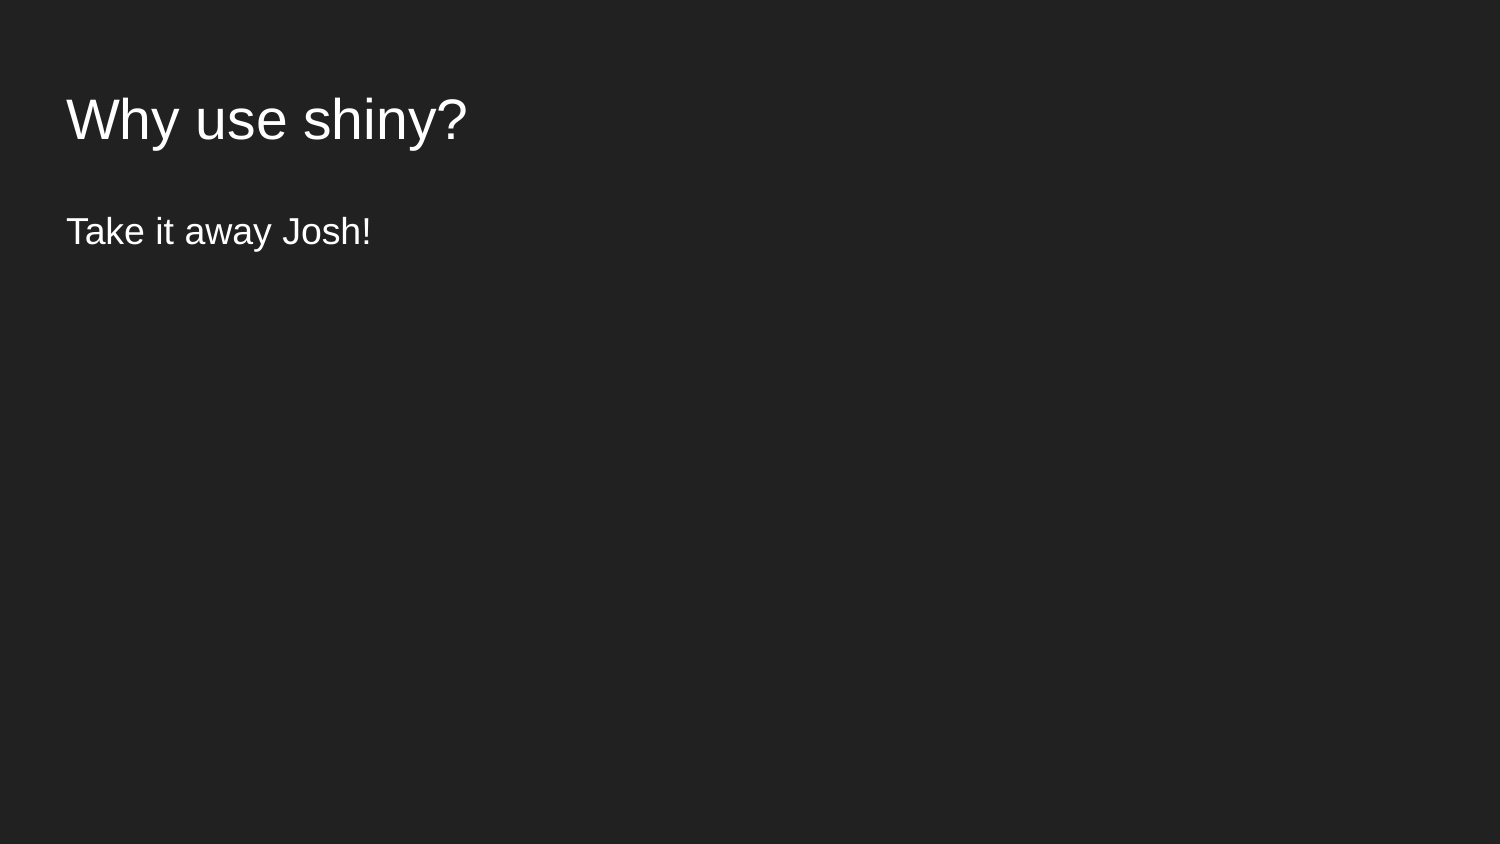

# Why use shiny?
Take it away Josh!